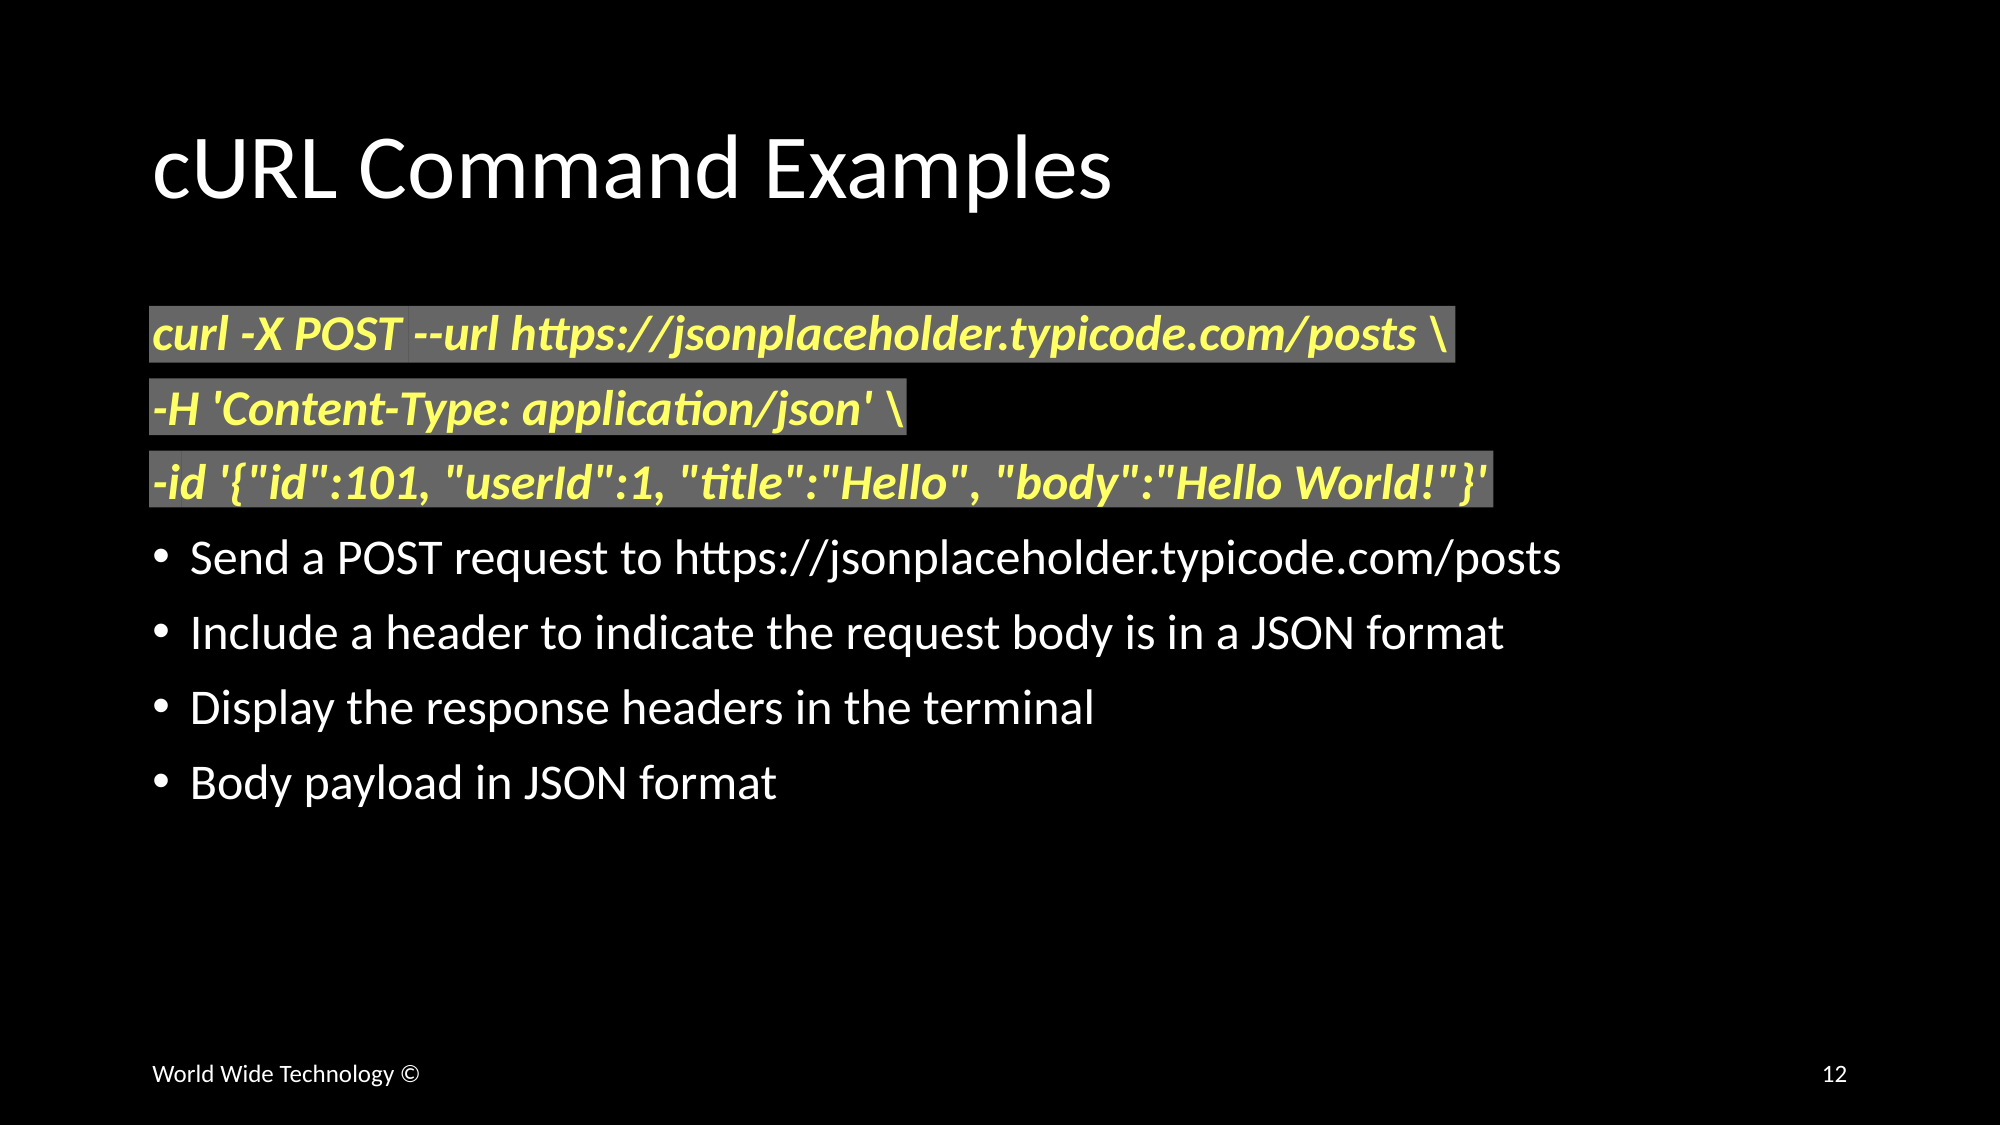

# cURL Command Examples
curl -X POST --url https://jsonplaceholder.typicode.com/posts \
-H 'Content-Type: application/json' \
-id '{"id":101, "userId":1, "title":"Hello", "body":"Hello World!"}'
Send a POST request to https://jsonplaceholder.typicode.com/posts
Include a header to indicate the request body is in a JSON format
Display the response headers in the terminal
Body payload in JSON format

World Wide Technology ©
12